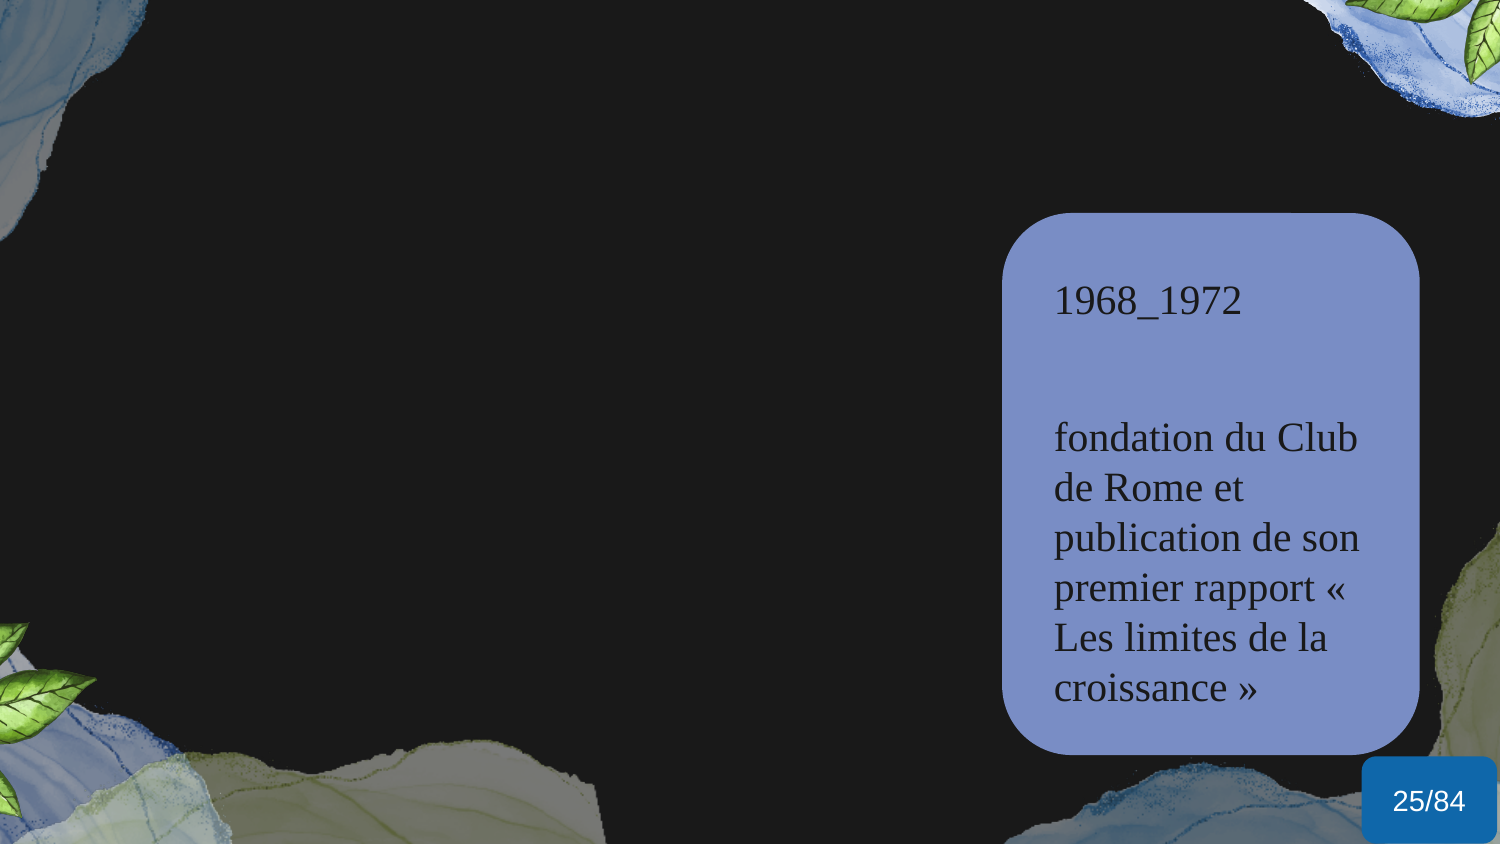

#

1963
1965
1968_1972

fondation du Club de Rome et publication de son premier rapport « Les limites de la croissance »

publication de « The Silent Spring », qui dénonce les conséquences de la pollution
25/84